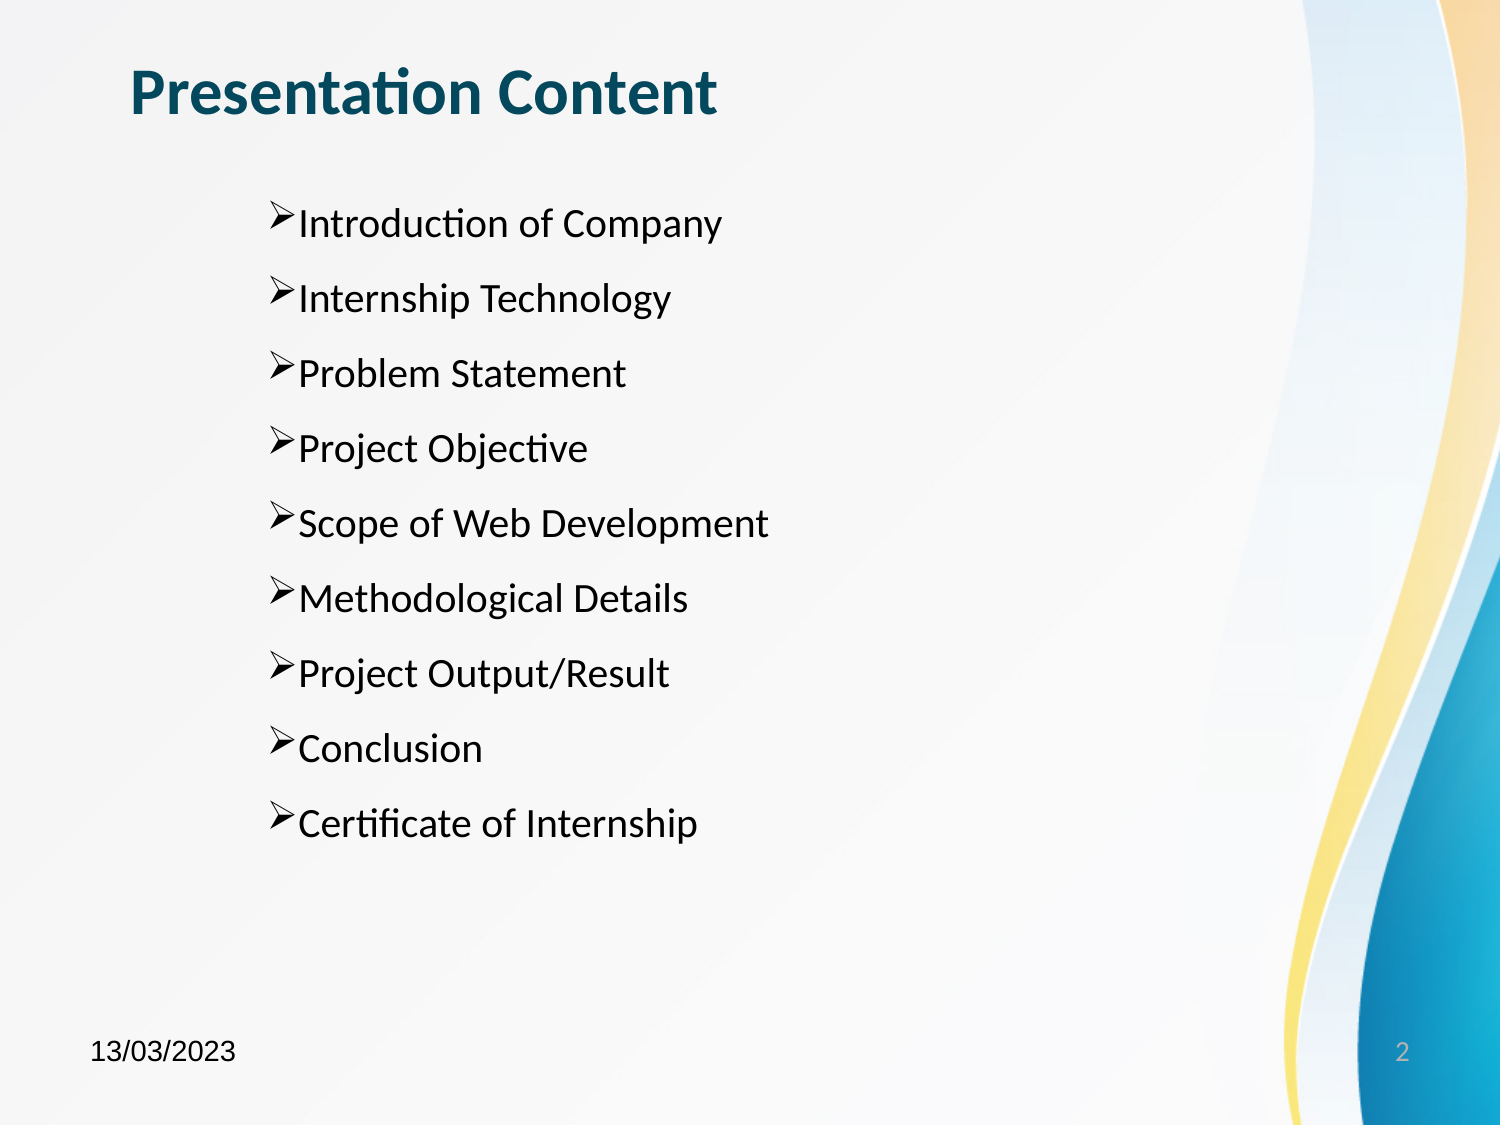

Presentation Content
Introduction of Company
Internship Technology
Problem Statement
Project Objective
Scope of Web Development
Methodological Details
Project Output/Result
Conclusion
Certificate of Internship

13/03/2023
2